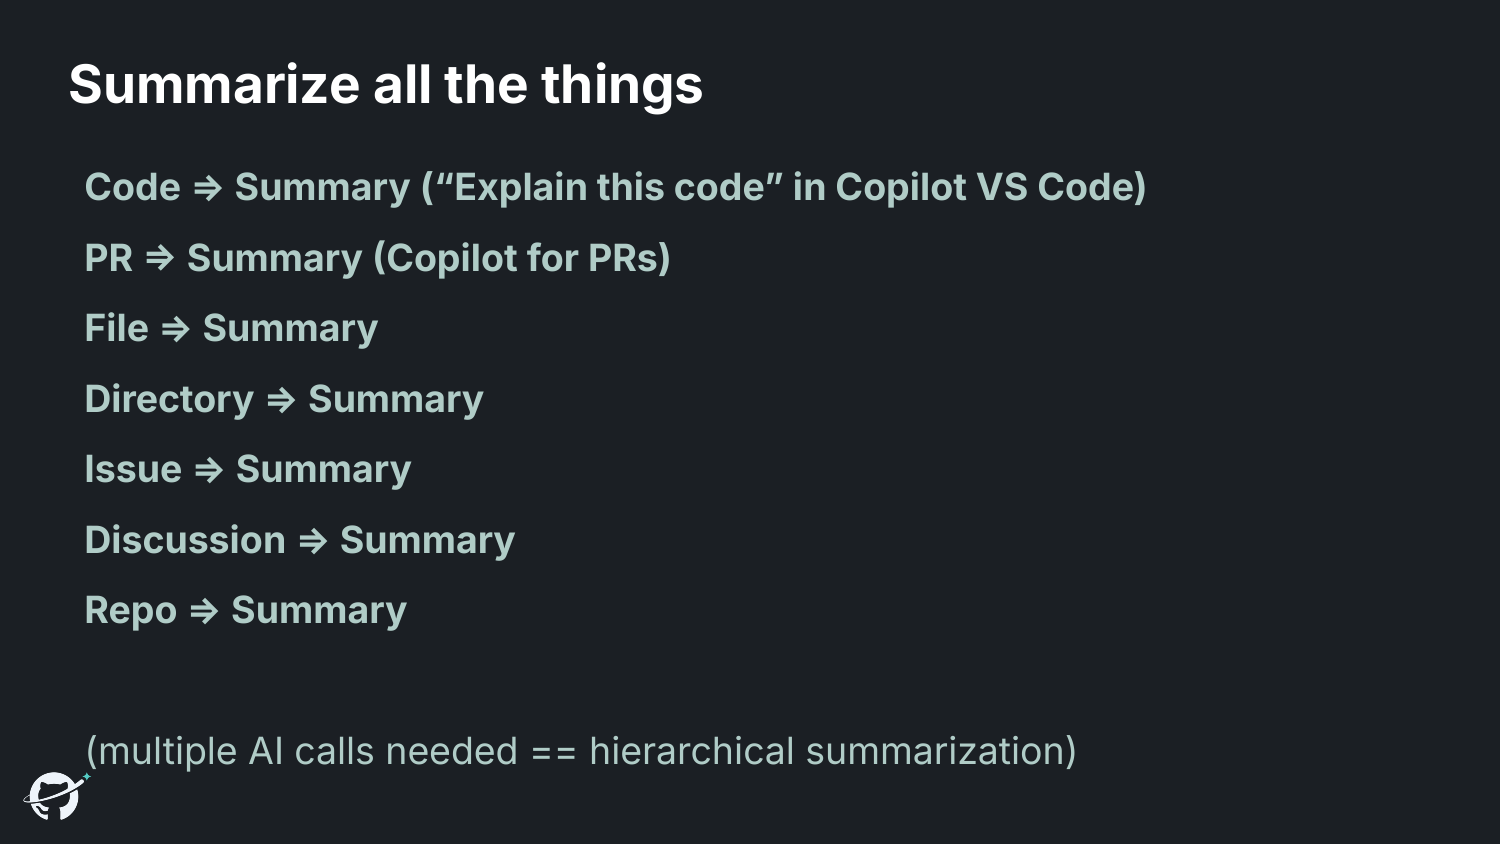

# Summarize all the things
Code ⇒ Summary (“Explain this code” in Copilot VS Code)
PR ⇒ Summary (Copilot for PRs)
File ⇒ Summary
Directory ⇒ Summary
Issue ⇒ Summary
Discussion ⇒ Summary
Repo => Summary

(multiple AI calls needed == hierarchical summarization)